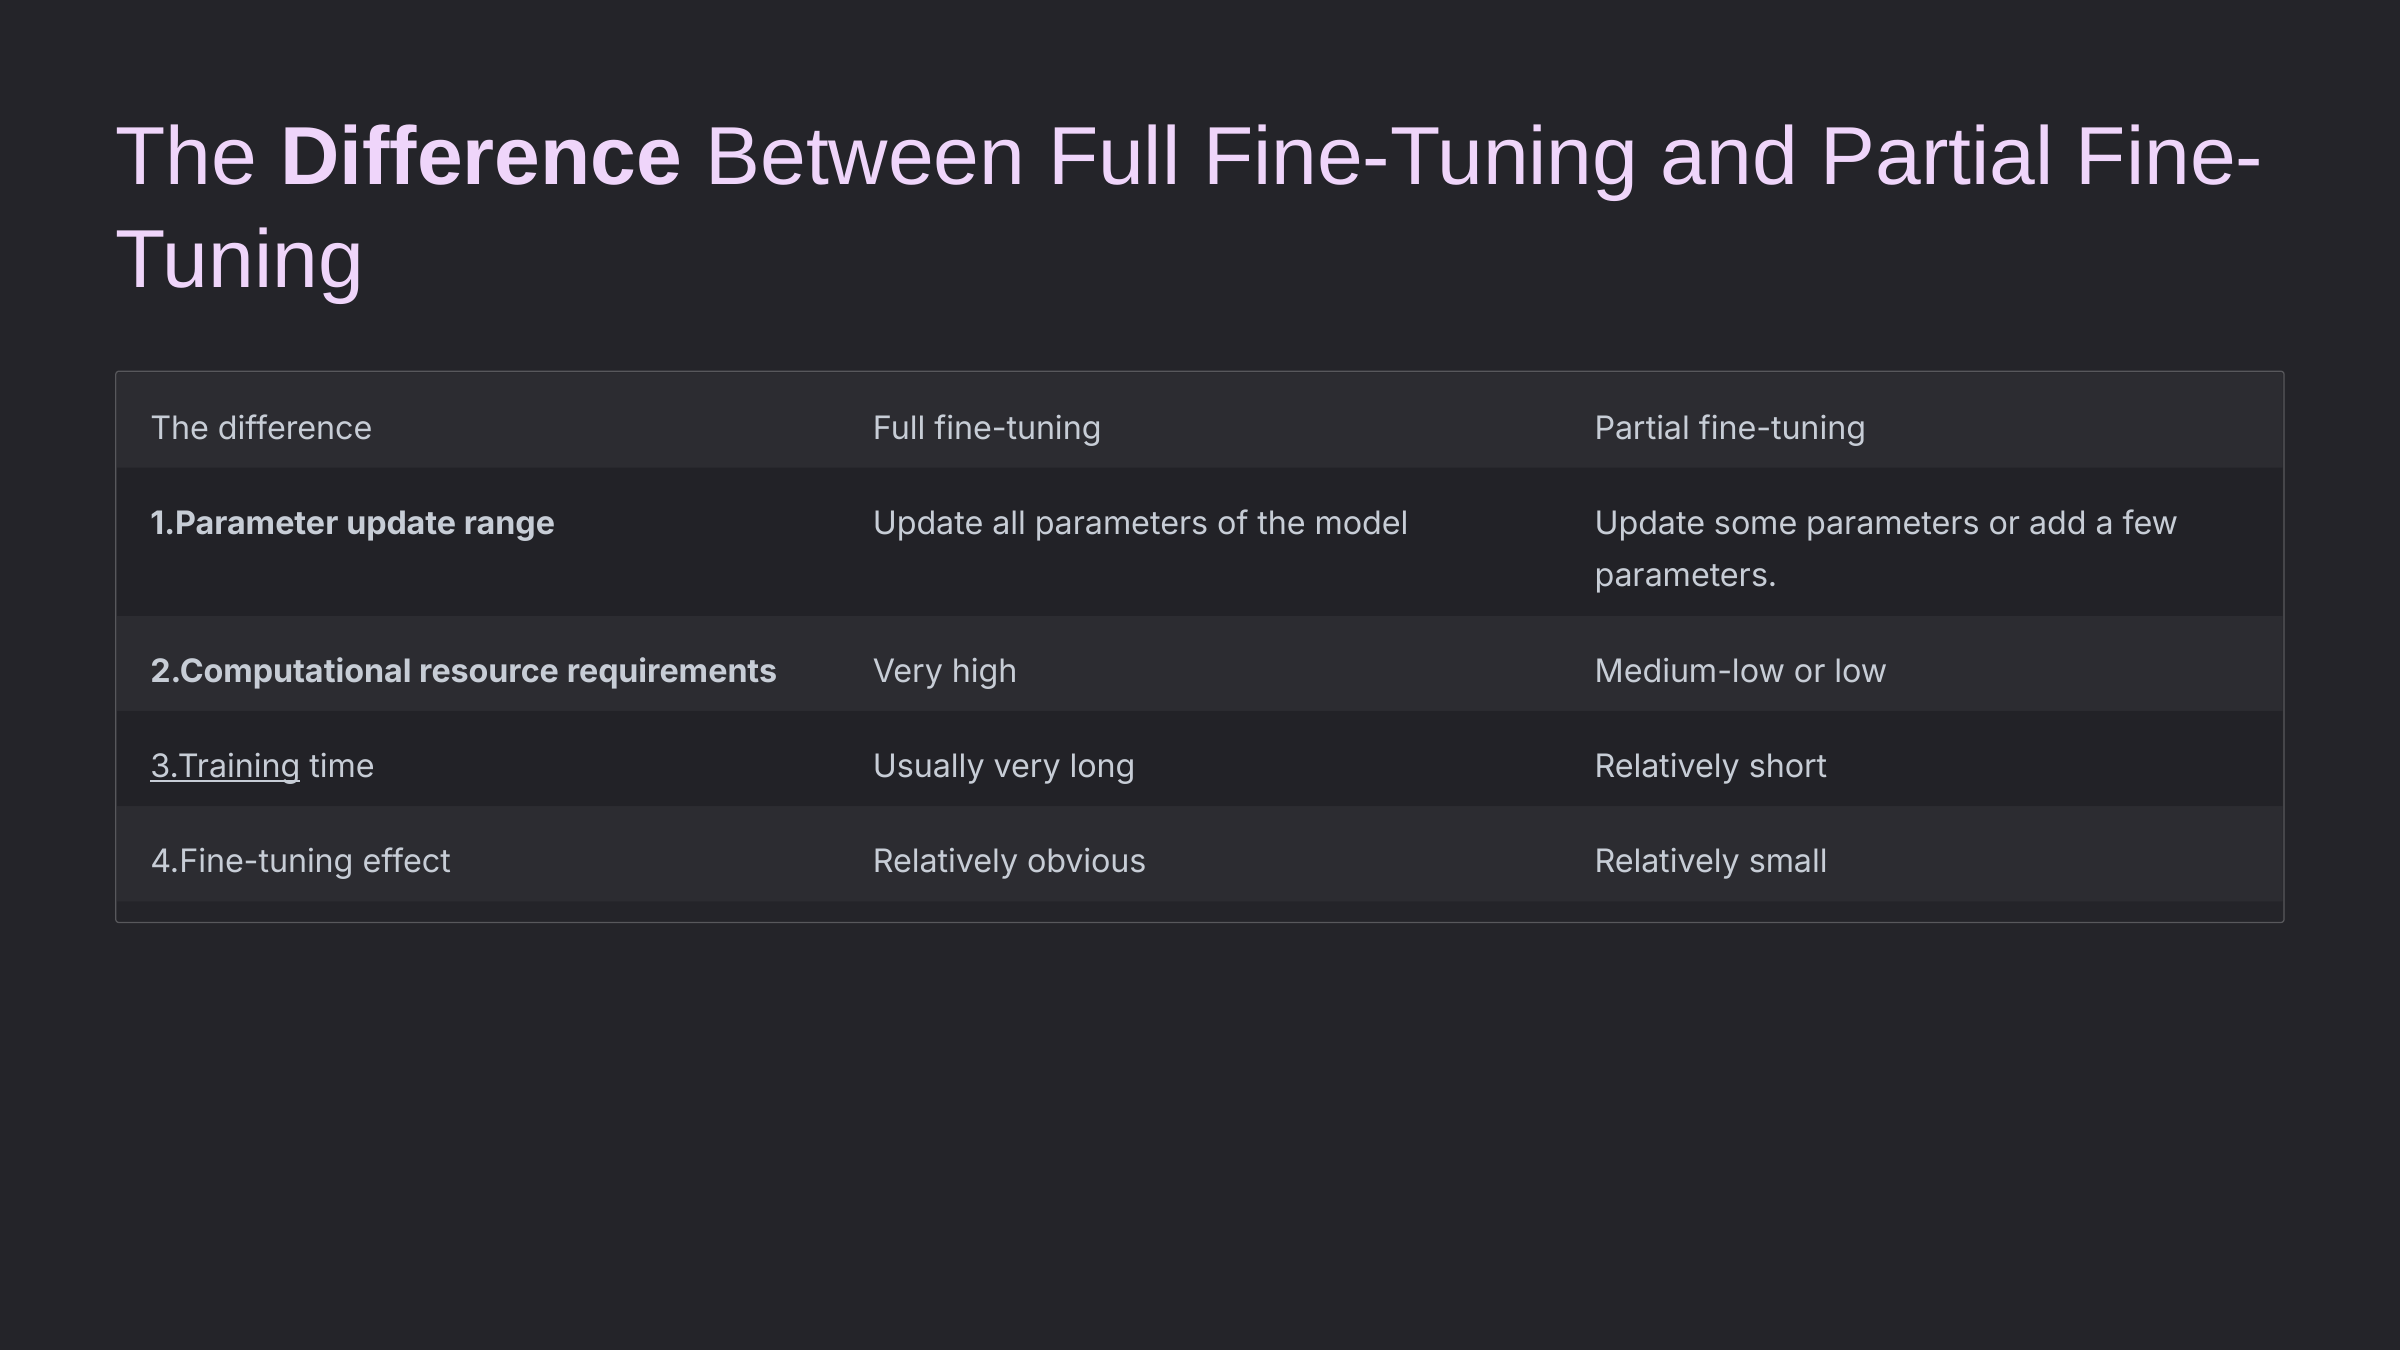

The Difference Between Full Fine-Tuning and Partial Fine-Tuning

The difference
Full fine-tuning
Partial fine-tuning

1.Parameter update range
Update all parameters of the model
Update some parameters or add a few parameters.

2.Computational resource requirements
Very high
Medium-low or low

3.Training time
Usually very long
Relatively short

4.Fine-tuning effect
Relatively obvious
Relatively small